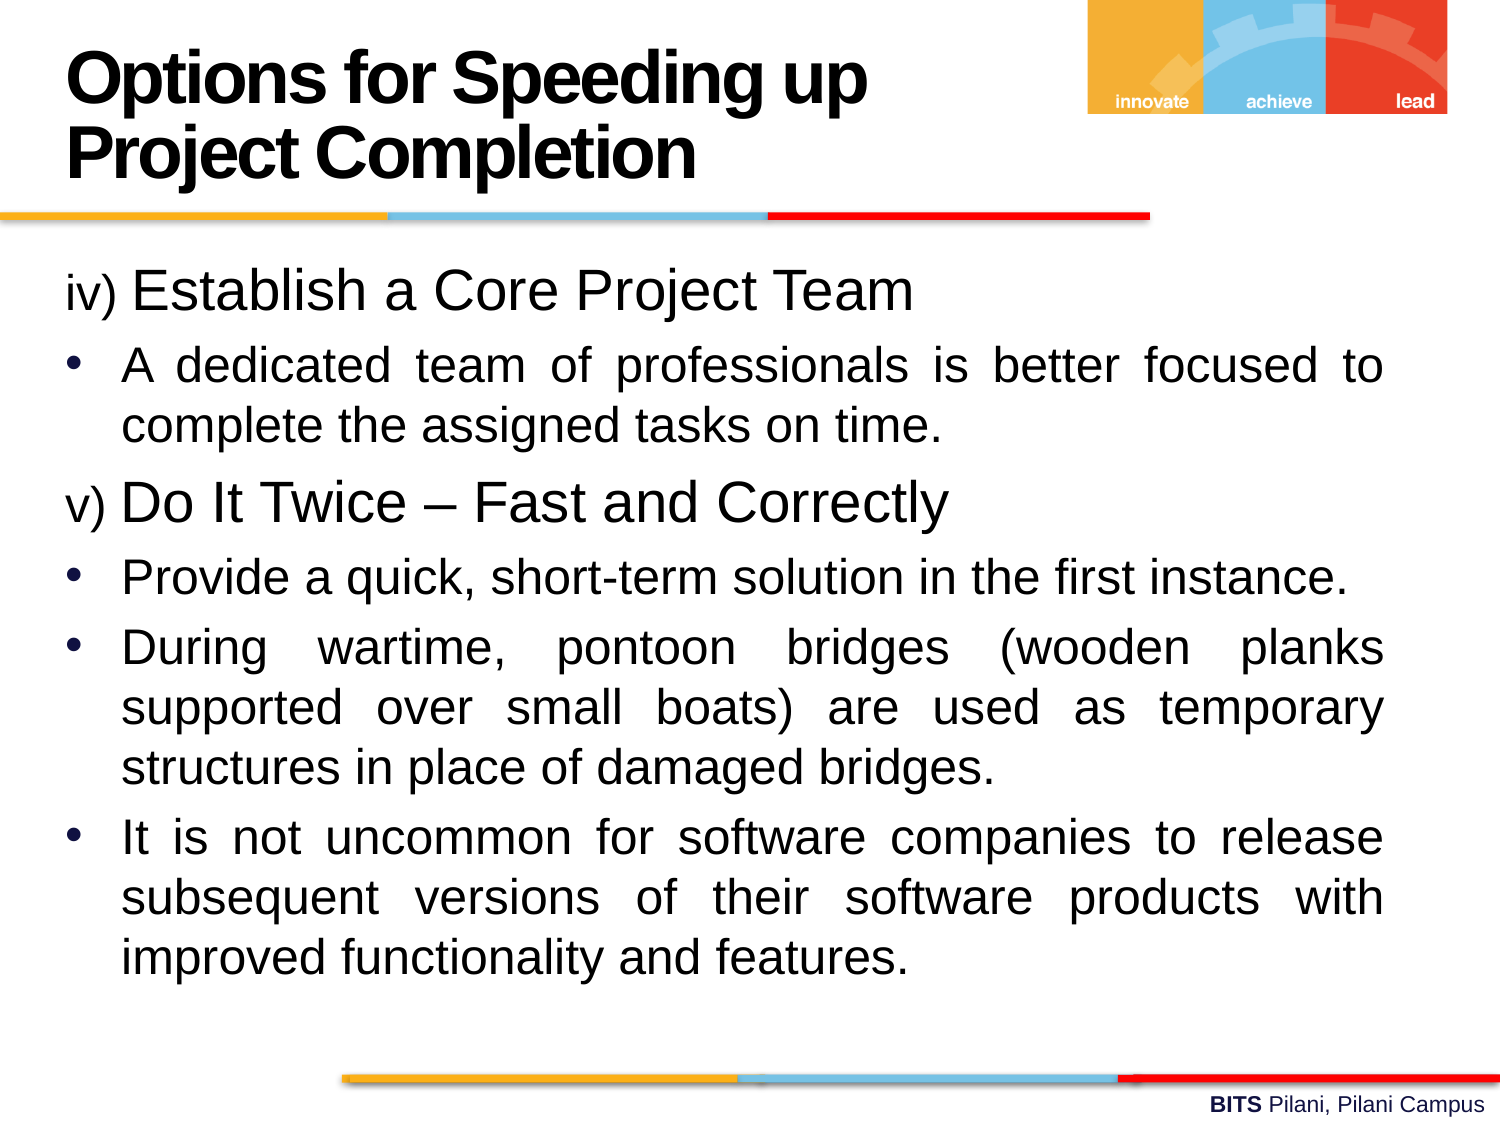

Options for Speeding up Project Completion
iv) Establish a Core Project Team
A dedicated team of professionals is better focused to complete the assigned tasks on time.
v) Do It Twice – Fast and Correctly
Provide a quick, short-term solution in the first instance.
During wartime, pontoon bridges (wooden planks supported over small boats) are used as temporary structures in place of damaged bridges.
It is not uncommon for software companies to release subsequent versions of their software products with improved functionality and features.